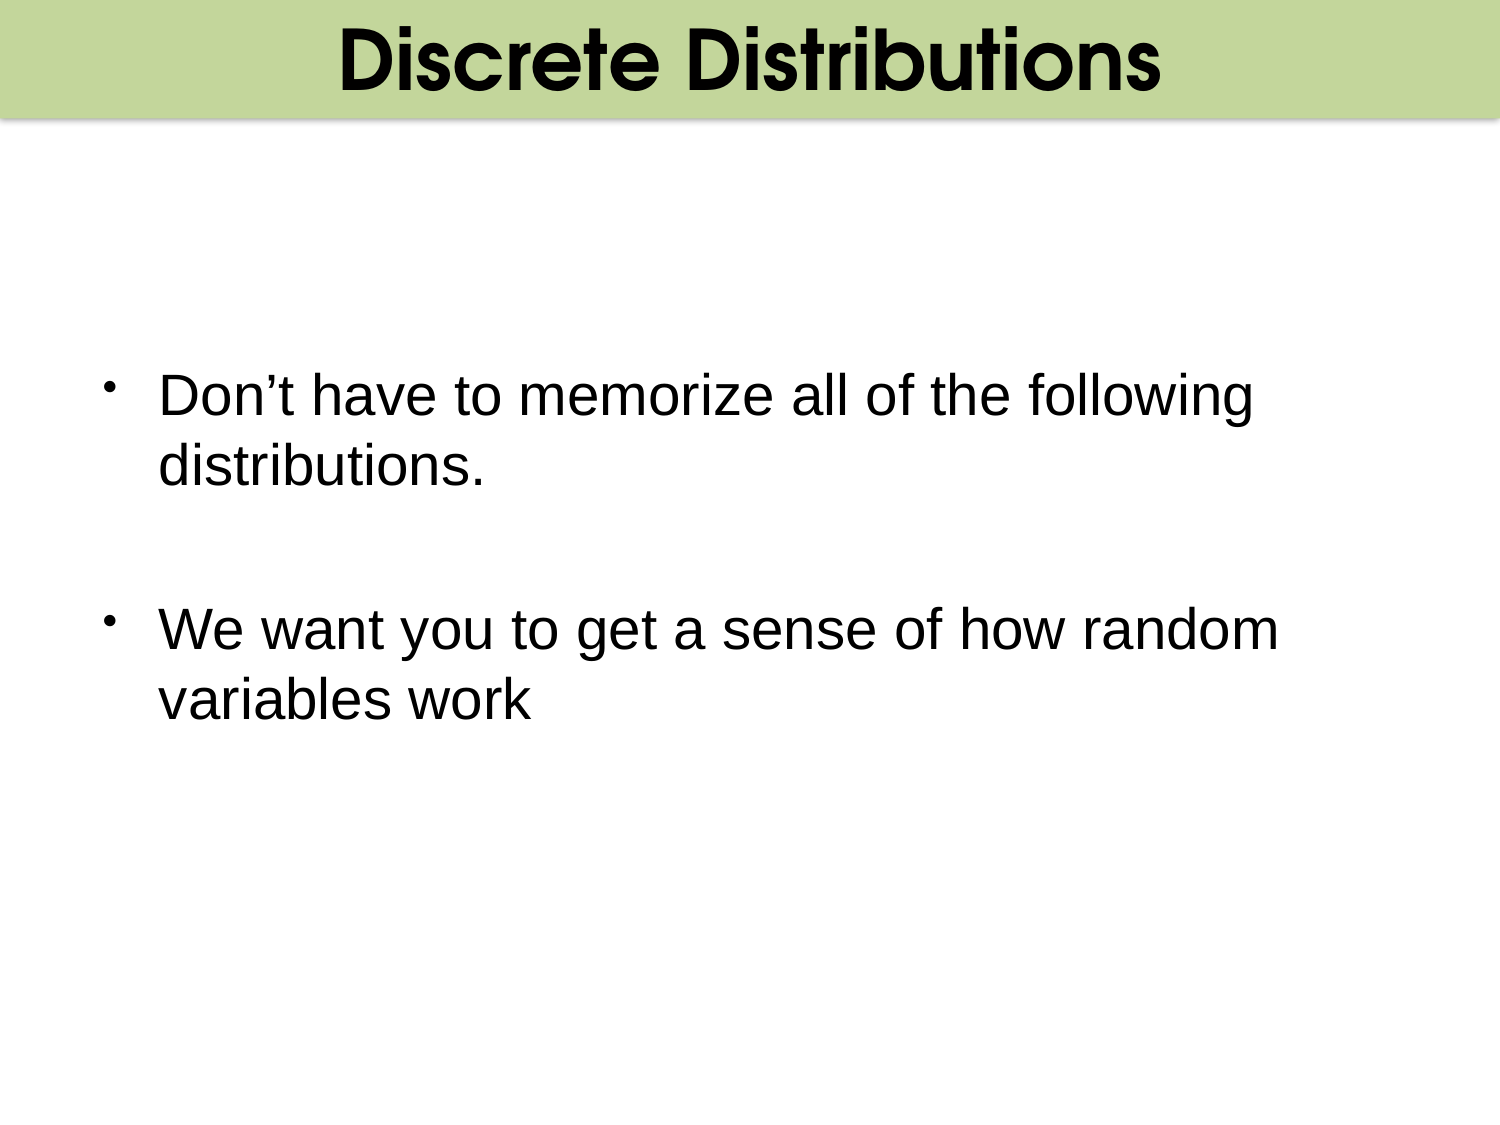

Discrete Distributions
Don’t have to memorize all of the following distributions.

We want you to get a sense of how random variables work